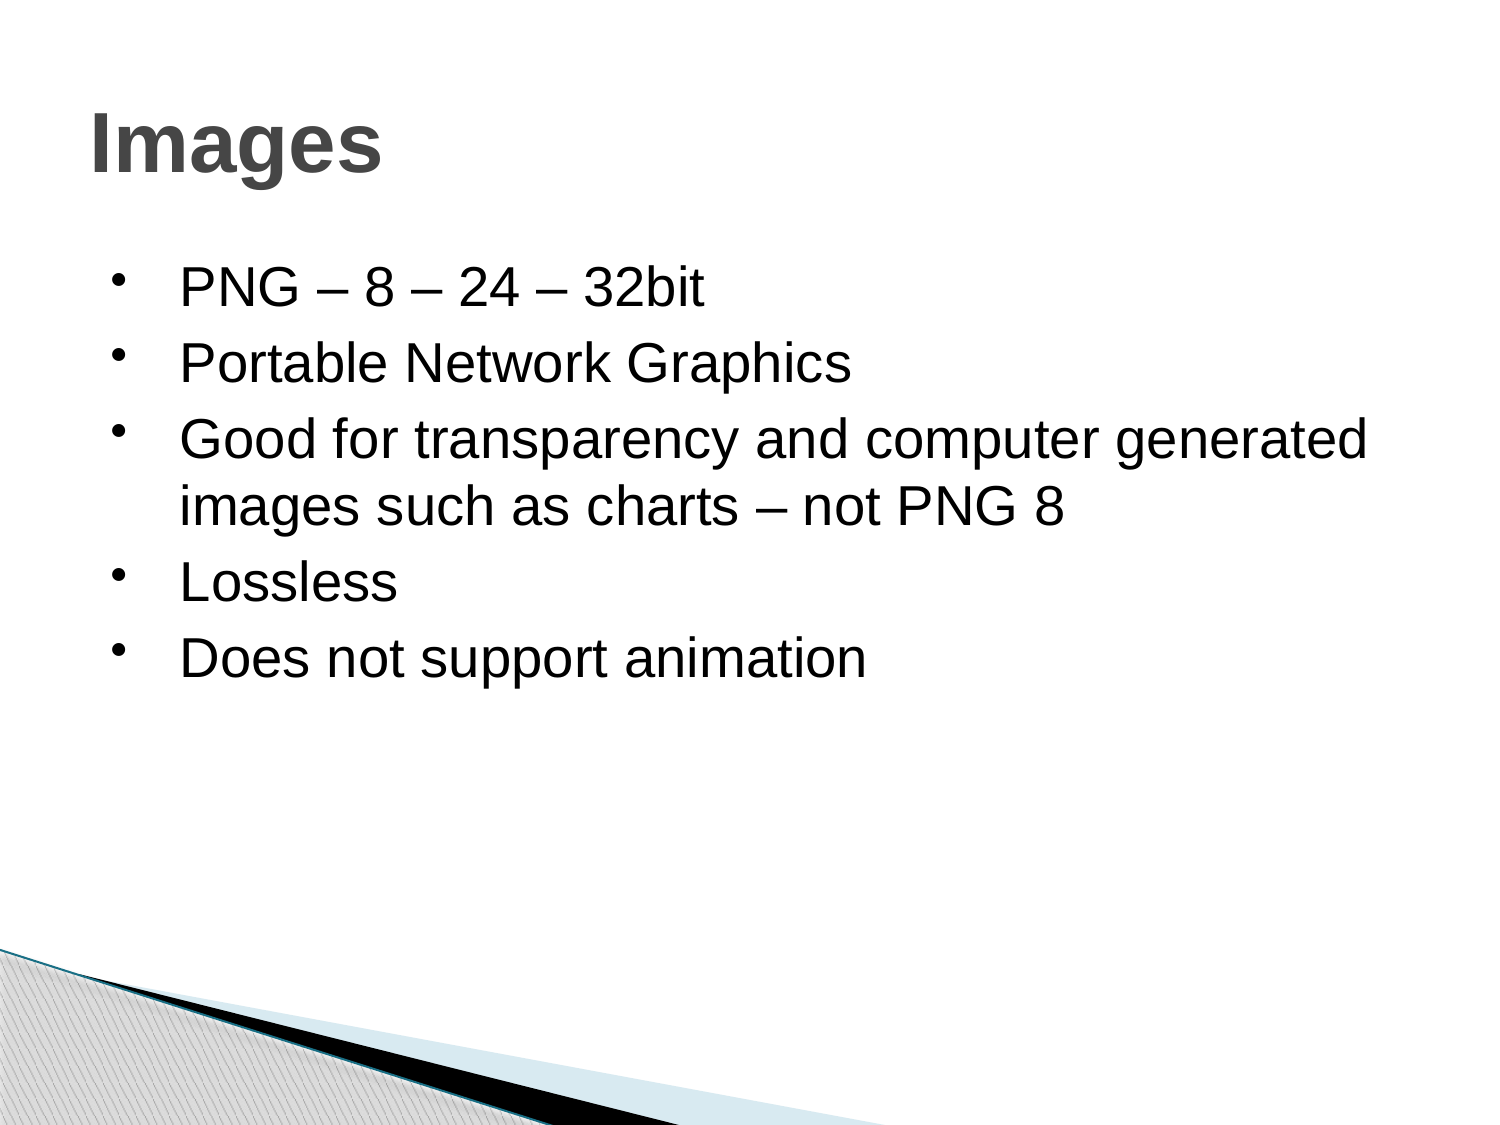

# Images
PNG – 8 – 24 – 32bit
Portable Network Graphics
Good for transparency and computer generated images such as charts – not PNG 8
Lossless
Does not support animation